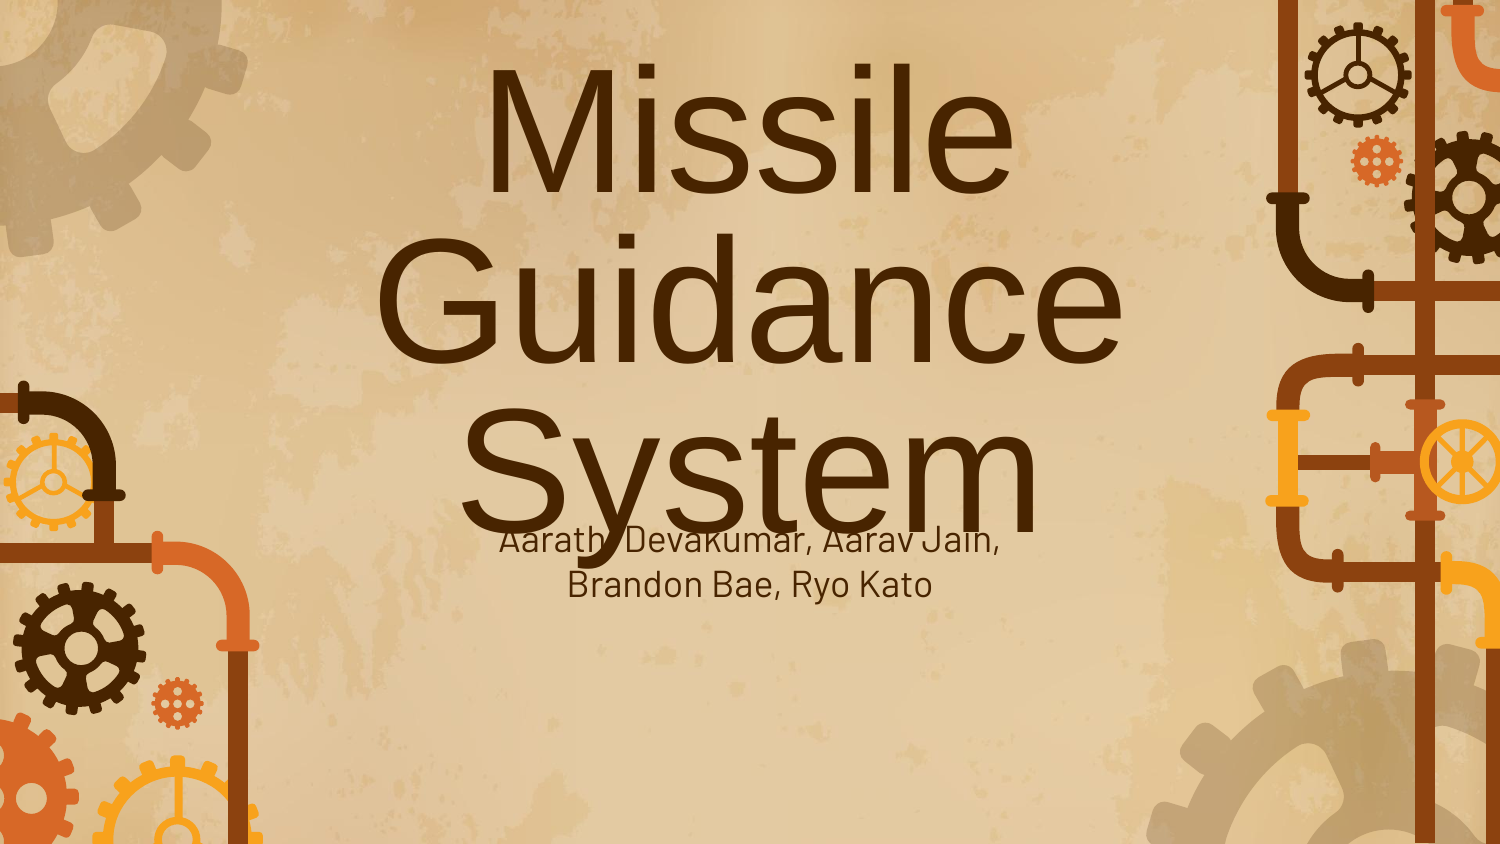

# Missile Guidance System

Aarathi Devakumar, Aarav Jain, Brandon Bae, Ryo Kato